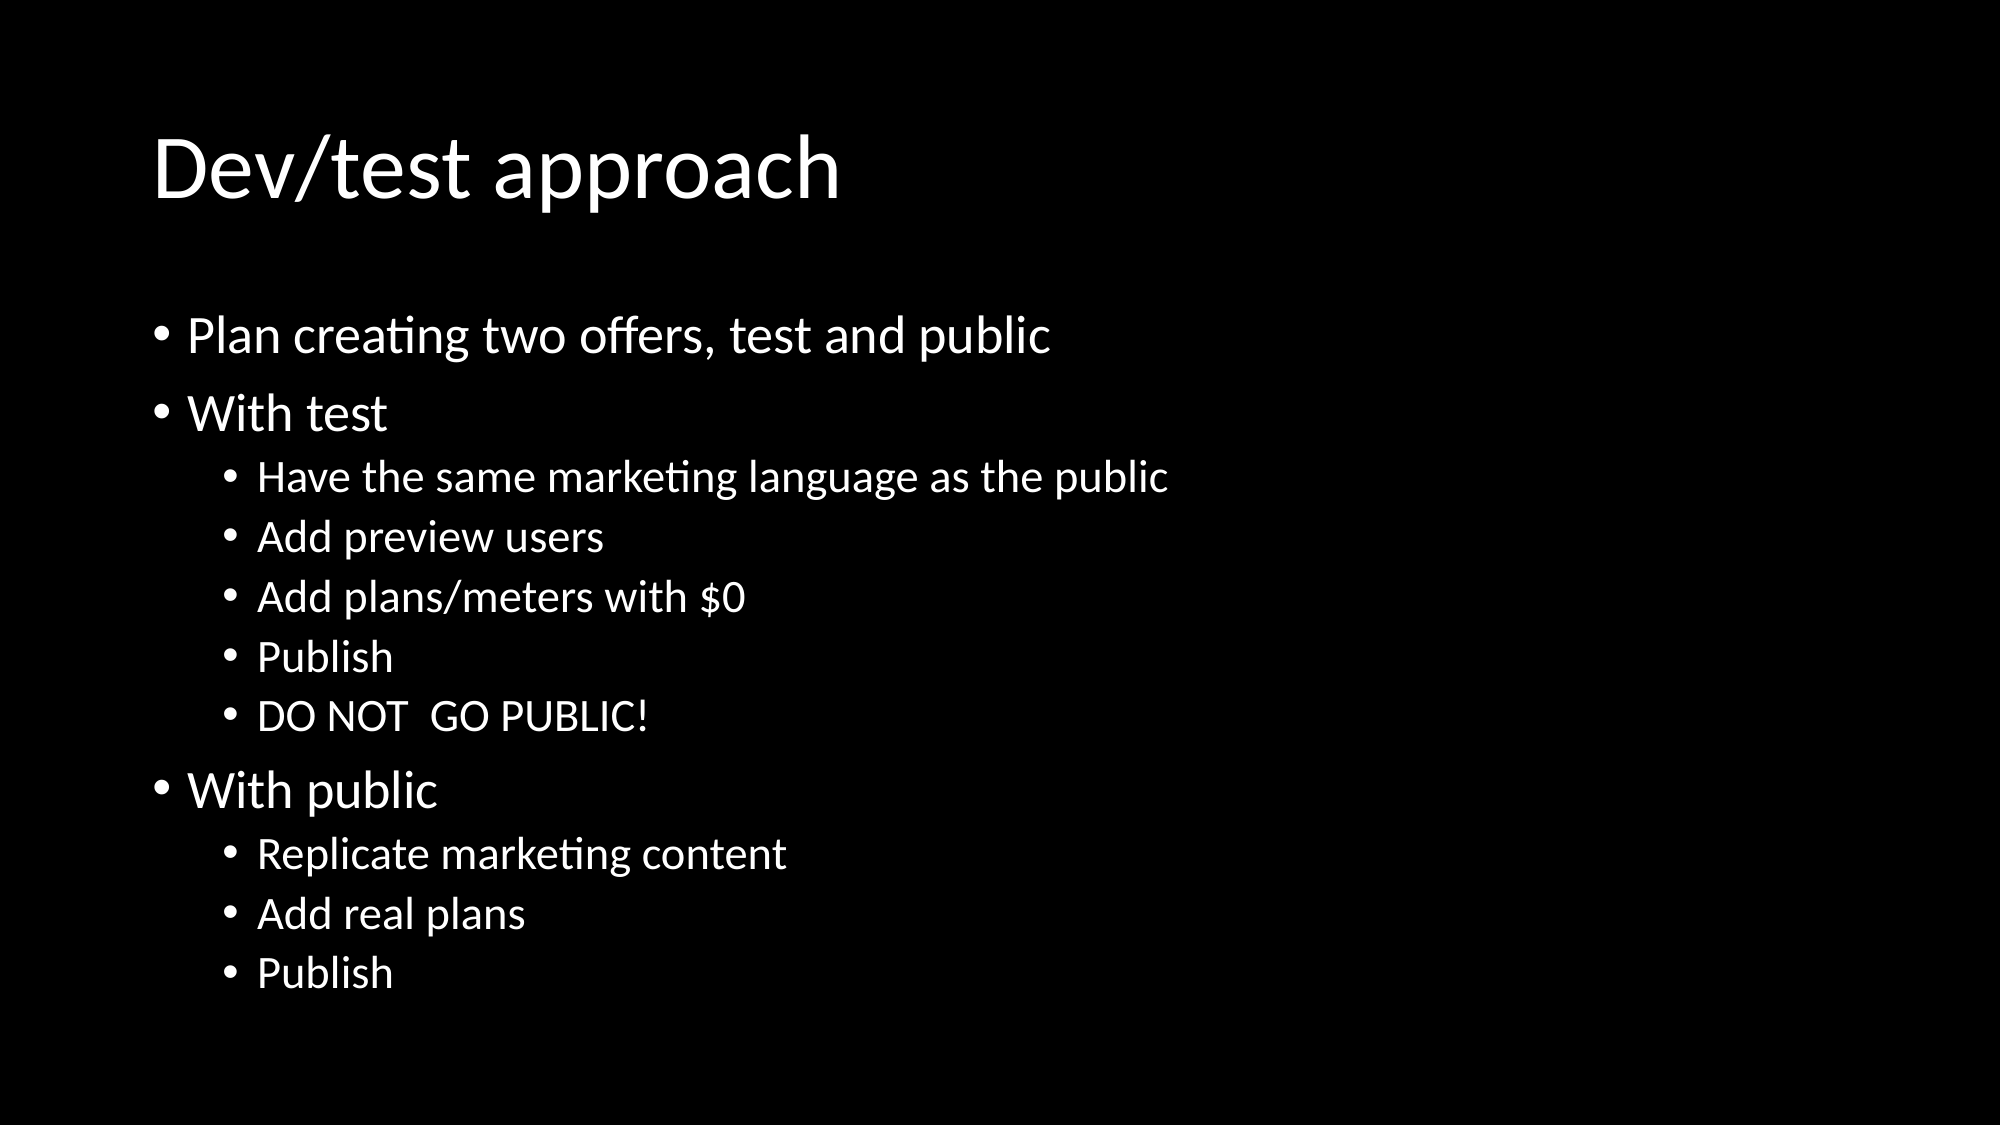

# Dev/test approach
Plan creating two offers, test and public
With test
Have the same marketing language as the public
Add preview users
Add plans/meters with $0
Publish
DO NOT  GO PUBLIC!
With public
Replicate marketing content
Add real plans
Publish